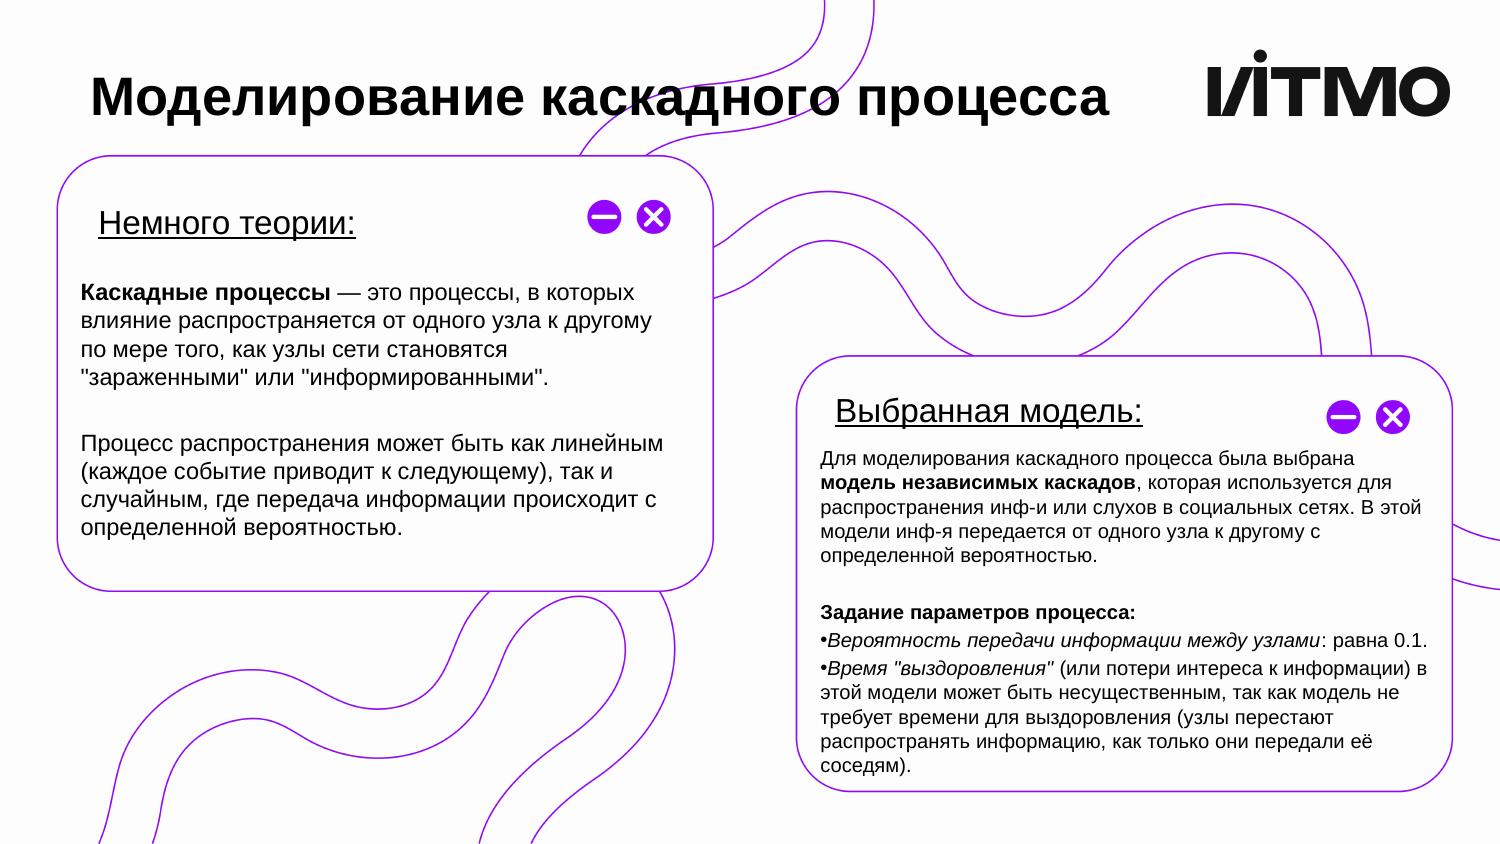

# Моделирование каскадного процесса
Немного теории:
Каскадные процессы — это процессы, в которых влияние распространяется от одного узла к другому по мере того, как узлы сети становятся "зараженными" или "информированными".

Процесс распространения может быть как линейным (каждое событие приводит к следующему), так и случайным, где передача информации происходит с определенной вероятностью.
Выбранная модель:
Для моделирования каскадного процесса была выбрана модель независимых каскадов, которая используется для распространения инф-и или слухов в социальных сетях. В этой модели инф-я передается от одного узла к другому с определенной вероятностью.

Задание параметров процесса:
Вероятность передачи информации между узлами: равна 0.1.
Время "выздоровления" (или потери интереса к информации) в этой модели может быть несущественным, так как модель не требует времени для выздоровления (узлы перестают распространять информацию, как только они передали её соседям).